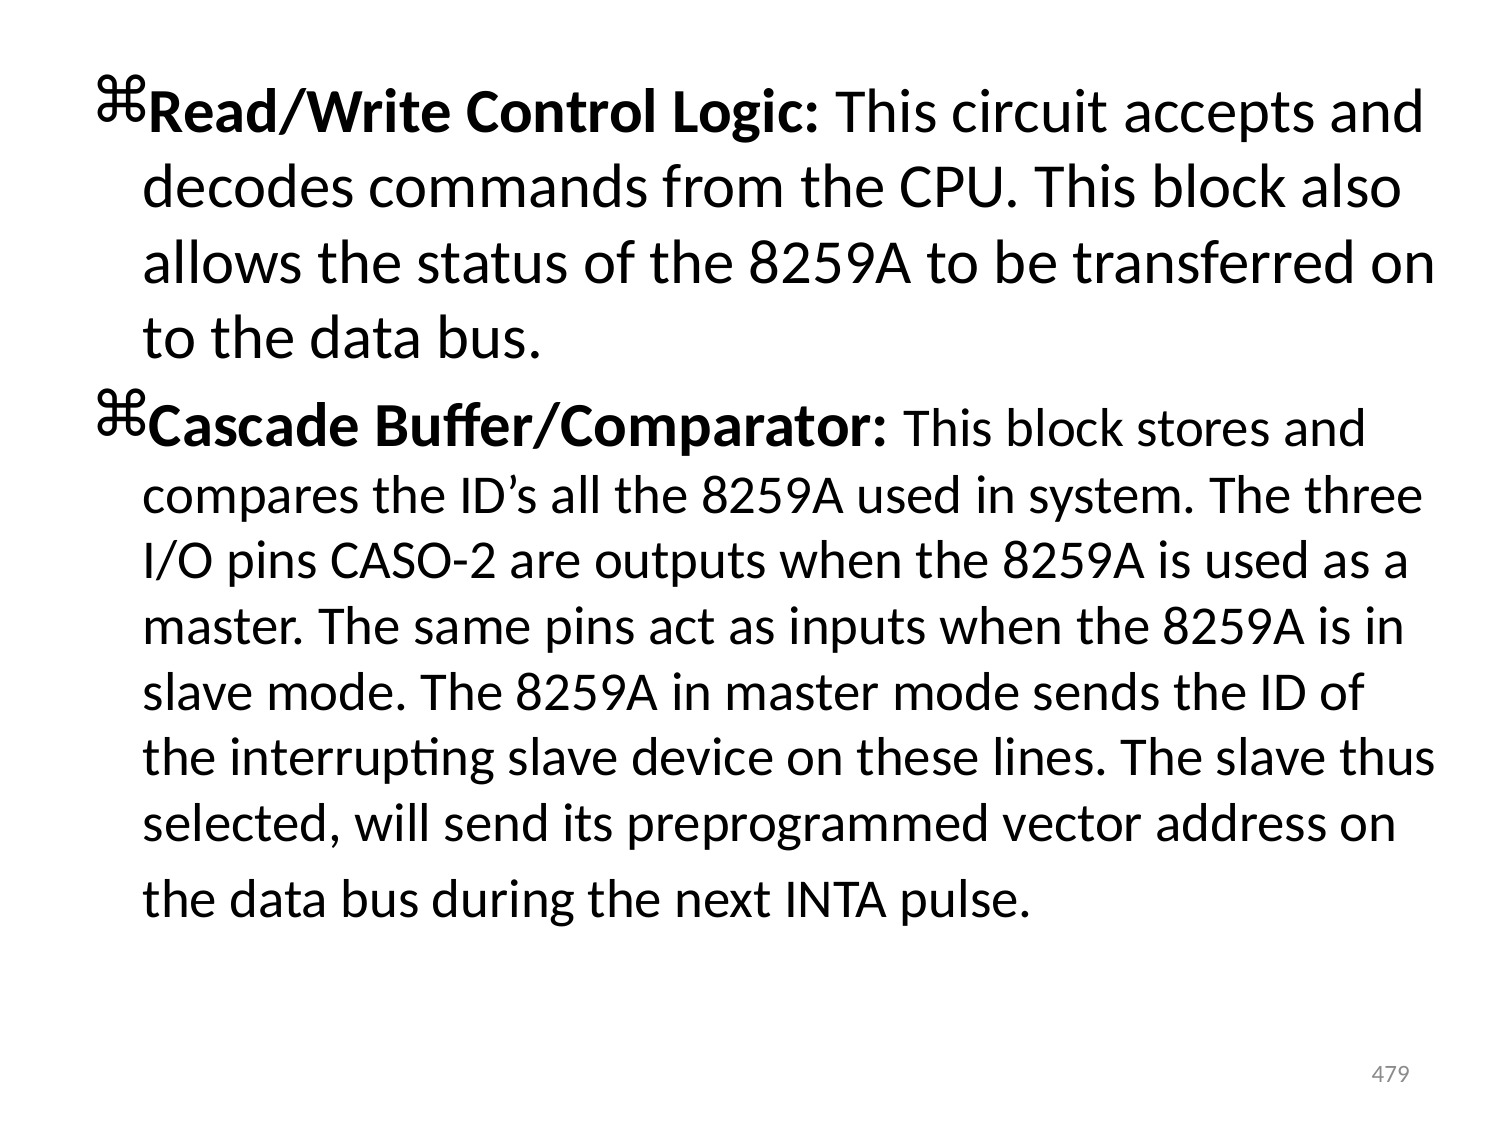

Read/Write Control Logic: This circuit accepts and decodes commands from the CPU. This block also allows the status of the 8259A to be transferred on to the data bus.
Cascade Buffer/Comparator: This block stores and compares the ID’s all the 8259A used in system. The three I/O pins CASO-2 are outputs when the 8259A is used as a master. The same pins act as inputs when the 8259A is in slave mode. The 8259A in master mode sends the ID of the interrupting slave device on these lines. The slave thus selected, will send its preprogrammed vector address on
	the data bus during the next INTA pulse.
479